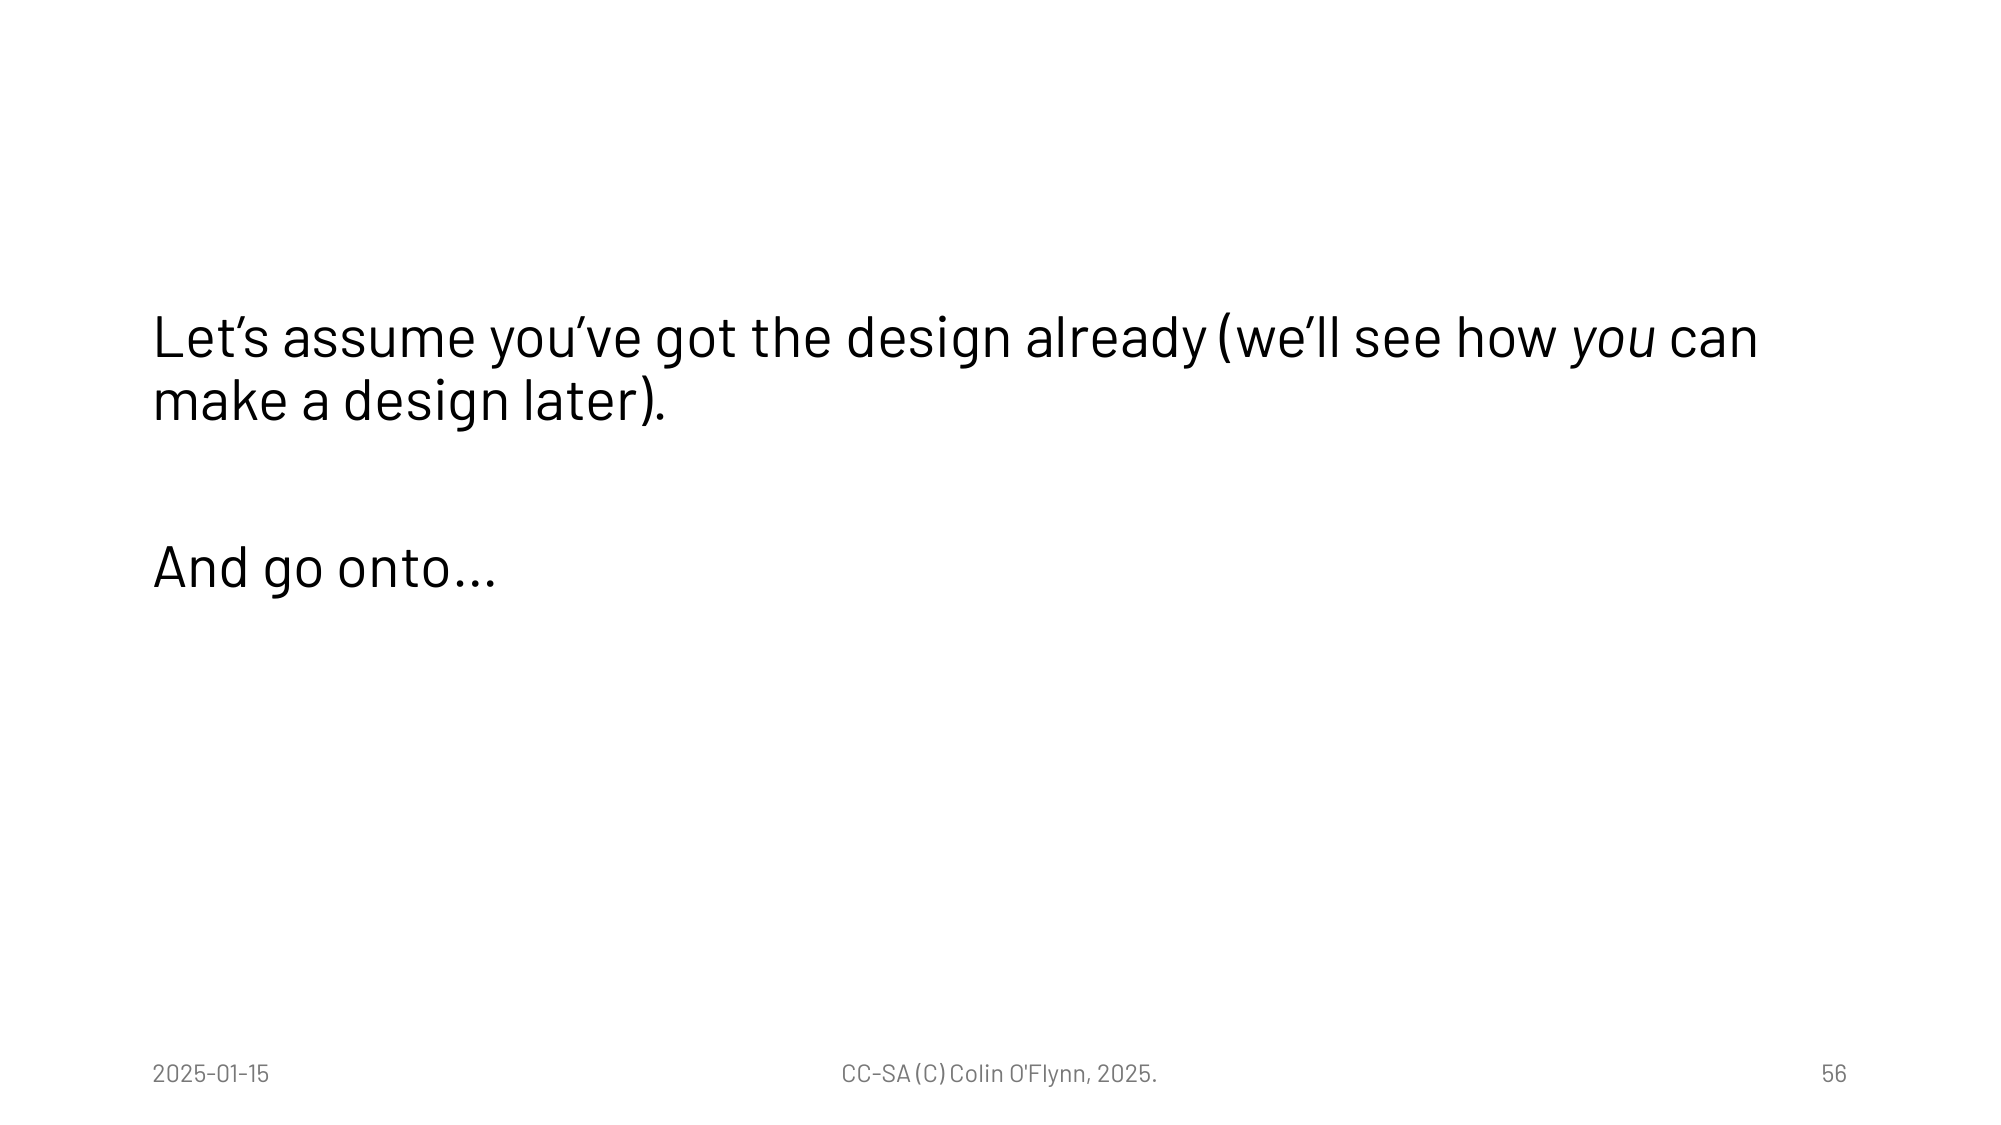

#
Let’s assume you’ve got the design already (we’ll see how you can make a design later).

And go onto…
2025-01-15
CC-SA (C) Colin O'Flynn, 2025.
56